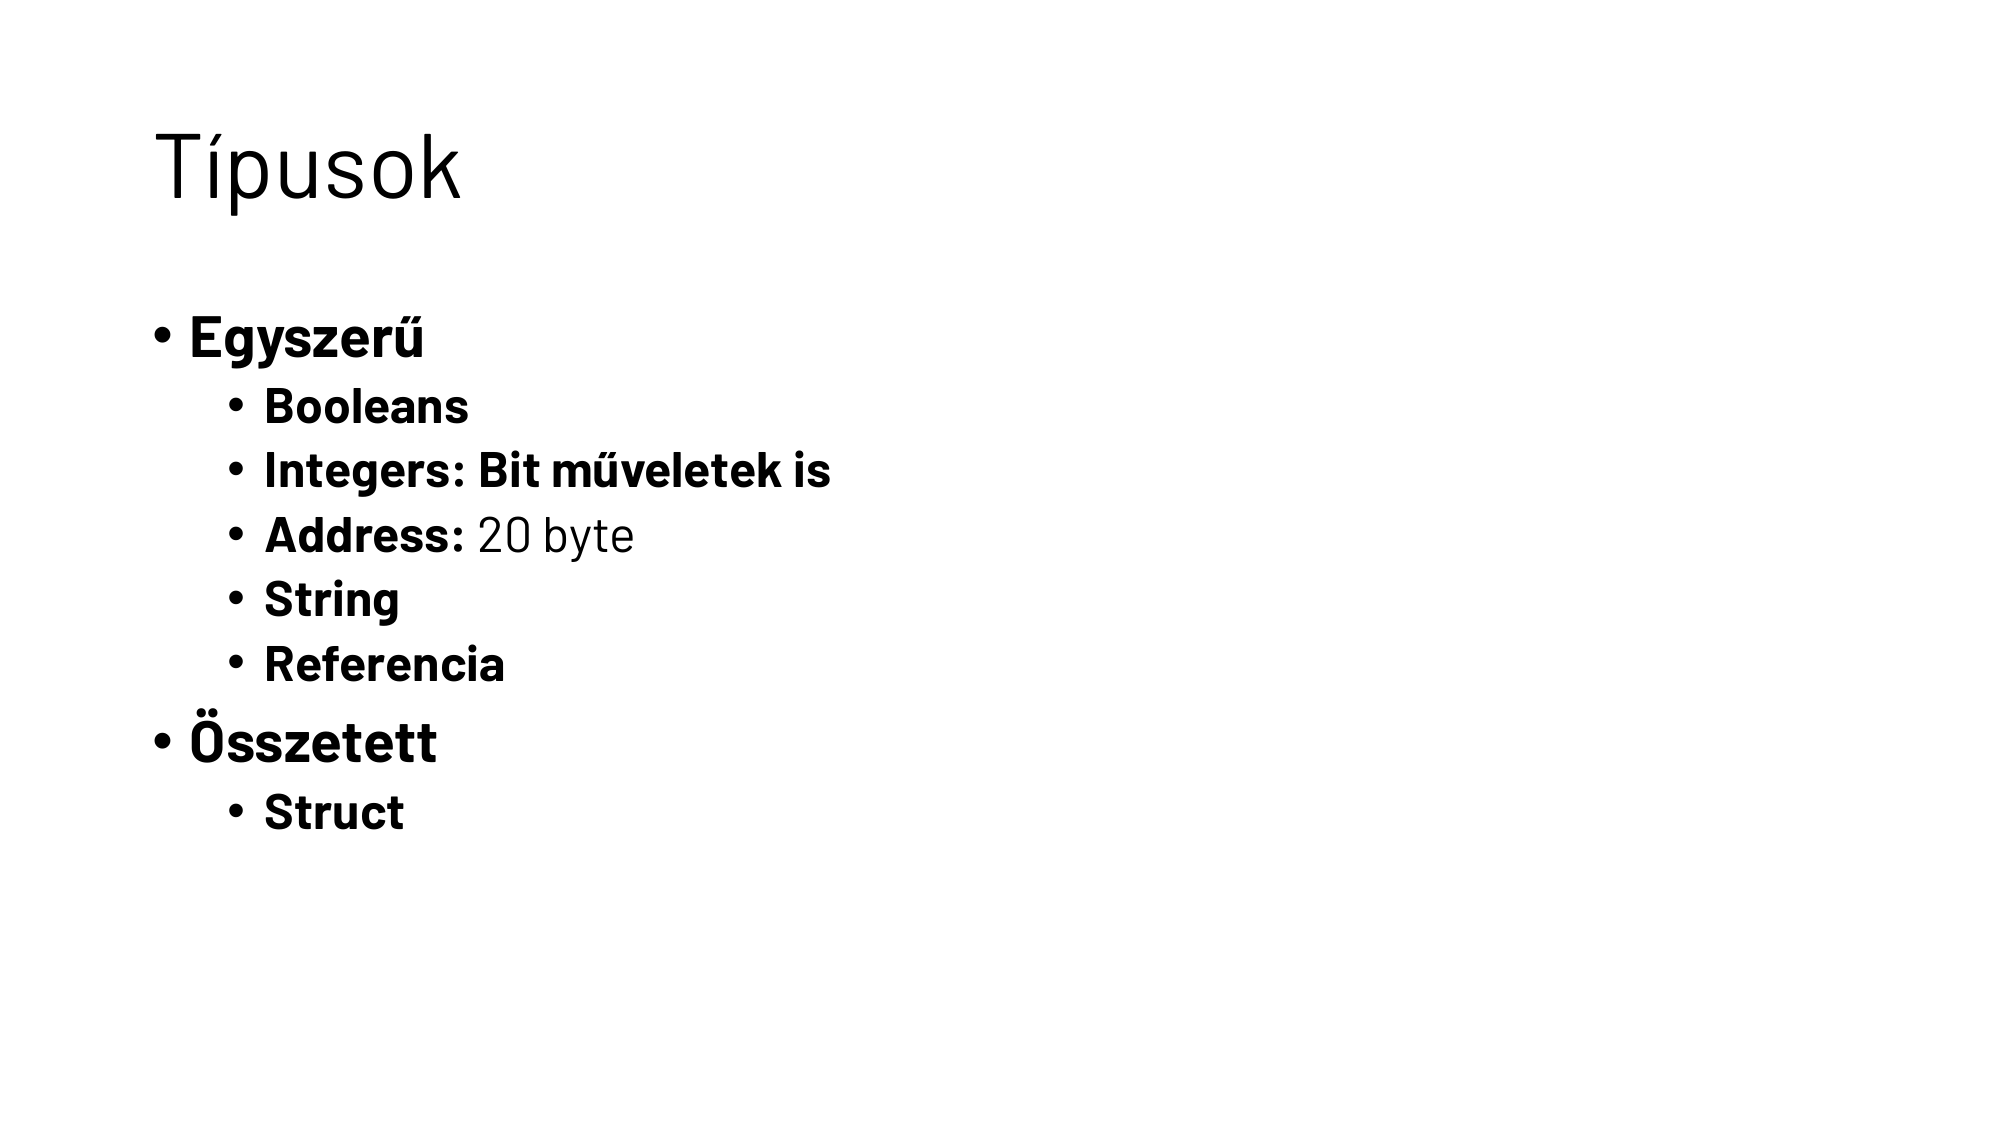

# Típusok
Egyszerű
Booleans
Integers: Bit műveletek is
Address: 20 byte
String
Referencia
Összetett
Struct